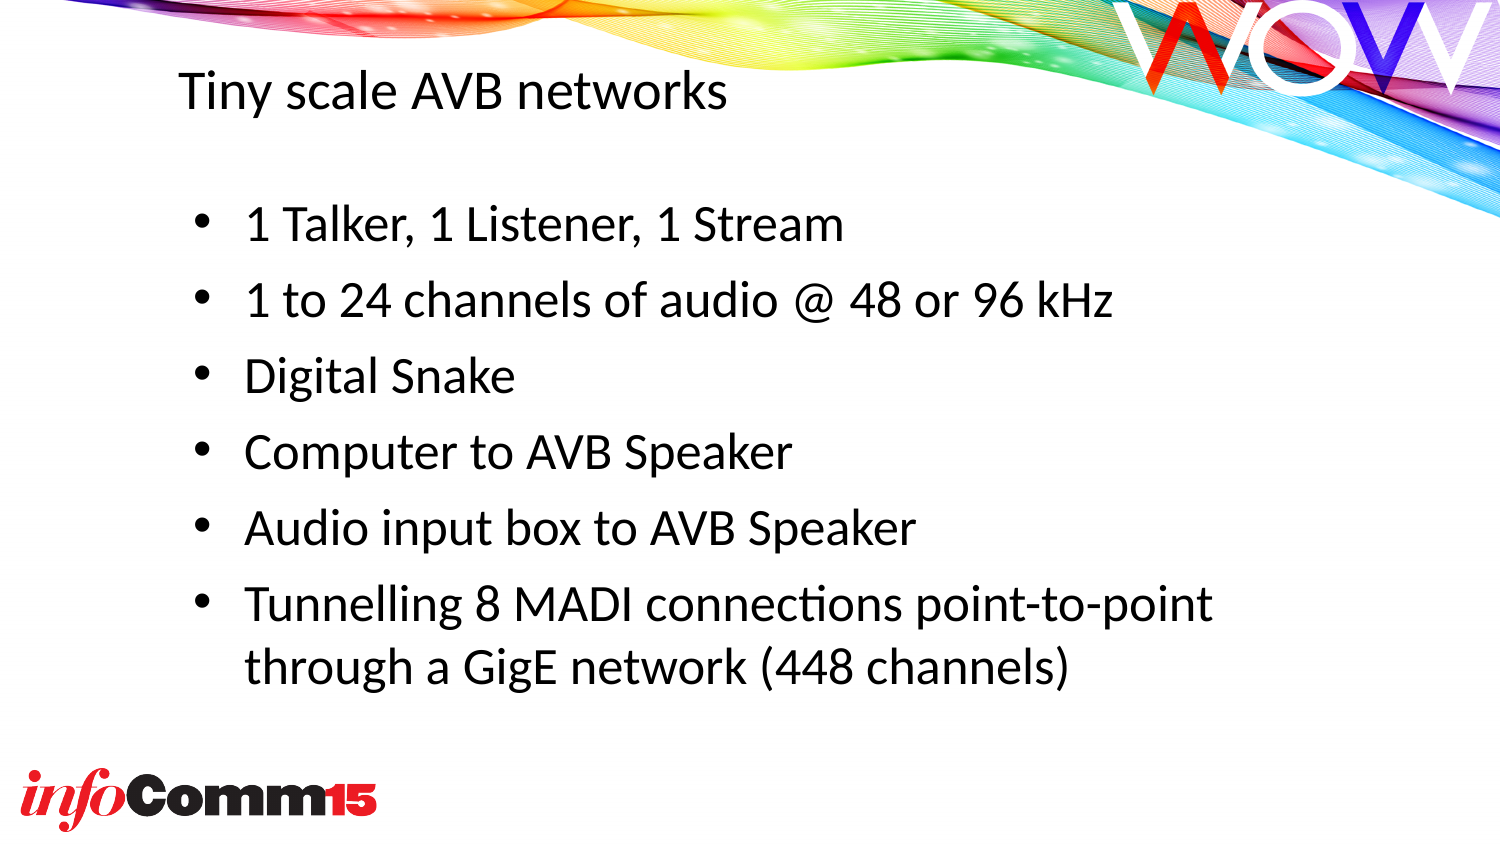

Tiny scale AVB networks
1 Talker, 1 Listener, 1 Stream
1 to 24 channels of audio @ 48 or 96 kHz
Digital Snake
Computer to AVB Speaker
Audio input box to AVB Speaker
Tunnelling 8 MADI connections point-to-point through a GigE network (448 channels)